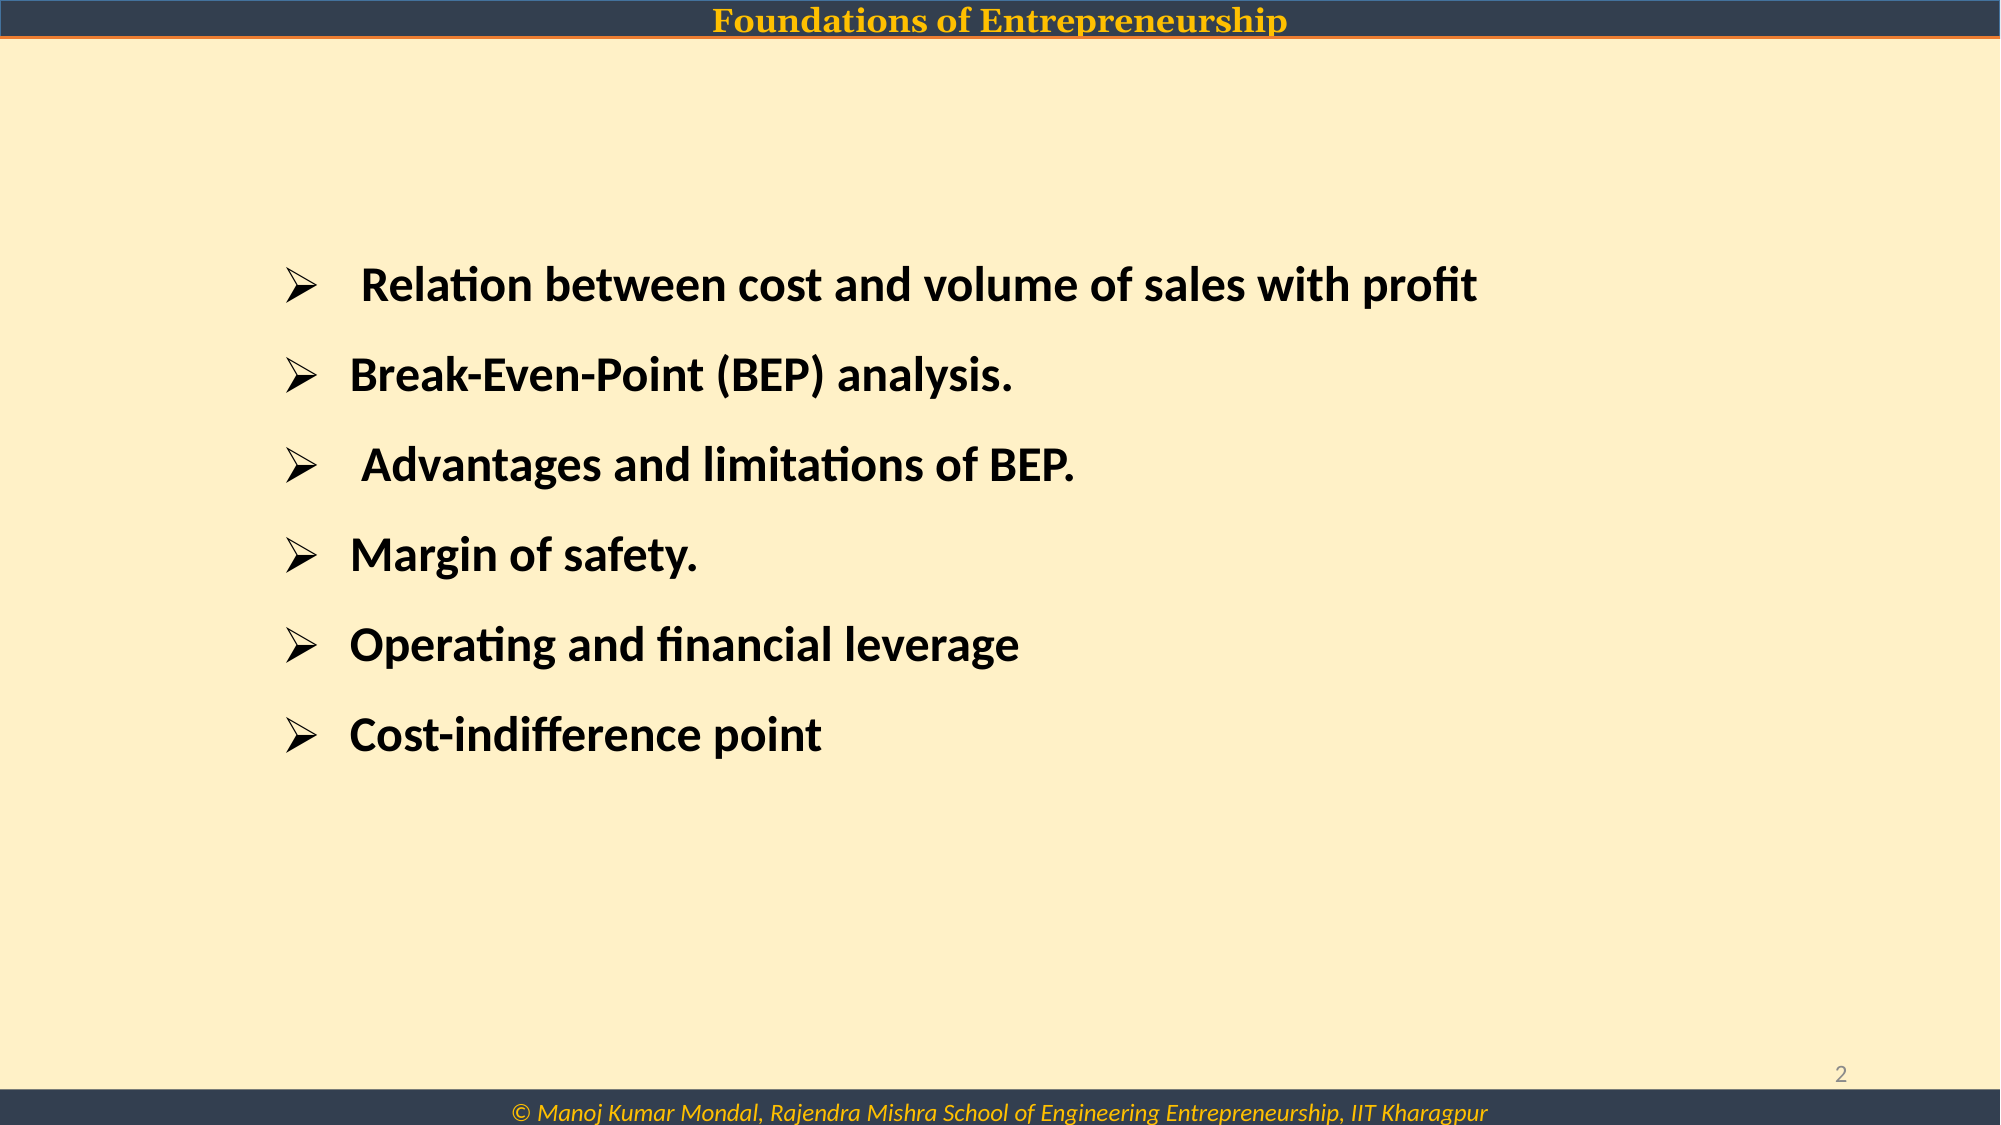

Relation between cost and volume of sales with profit
 Break-Even-Point (BEP) analysis.
  Advantages and limitations of BEP.
 Margin of safety.
 Operating and financial leverage
 Cost-indifference point
2